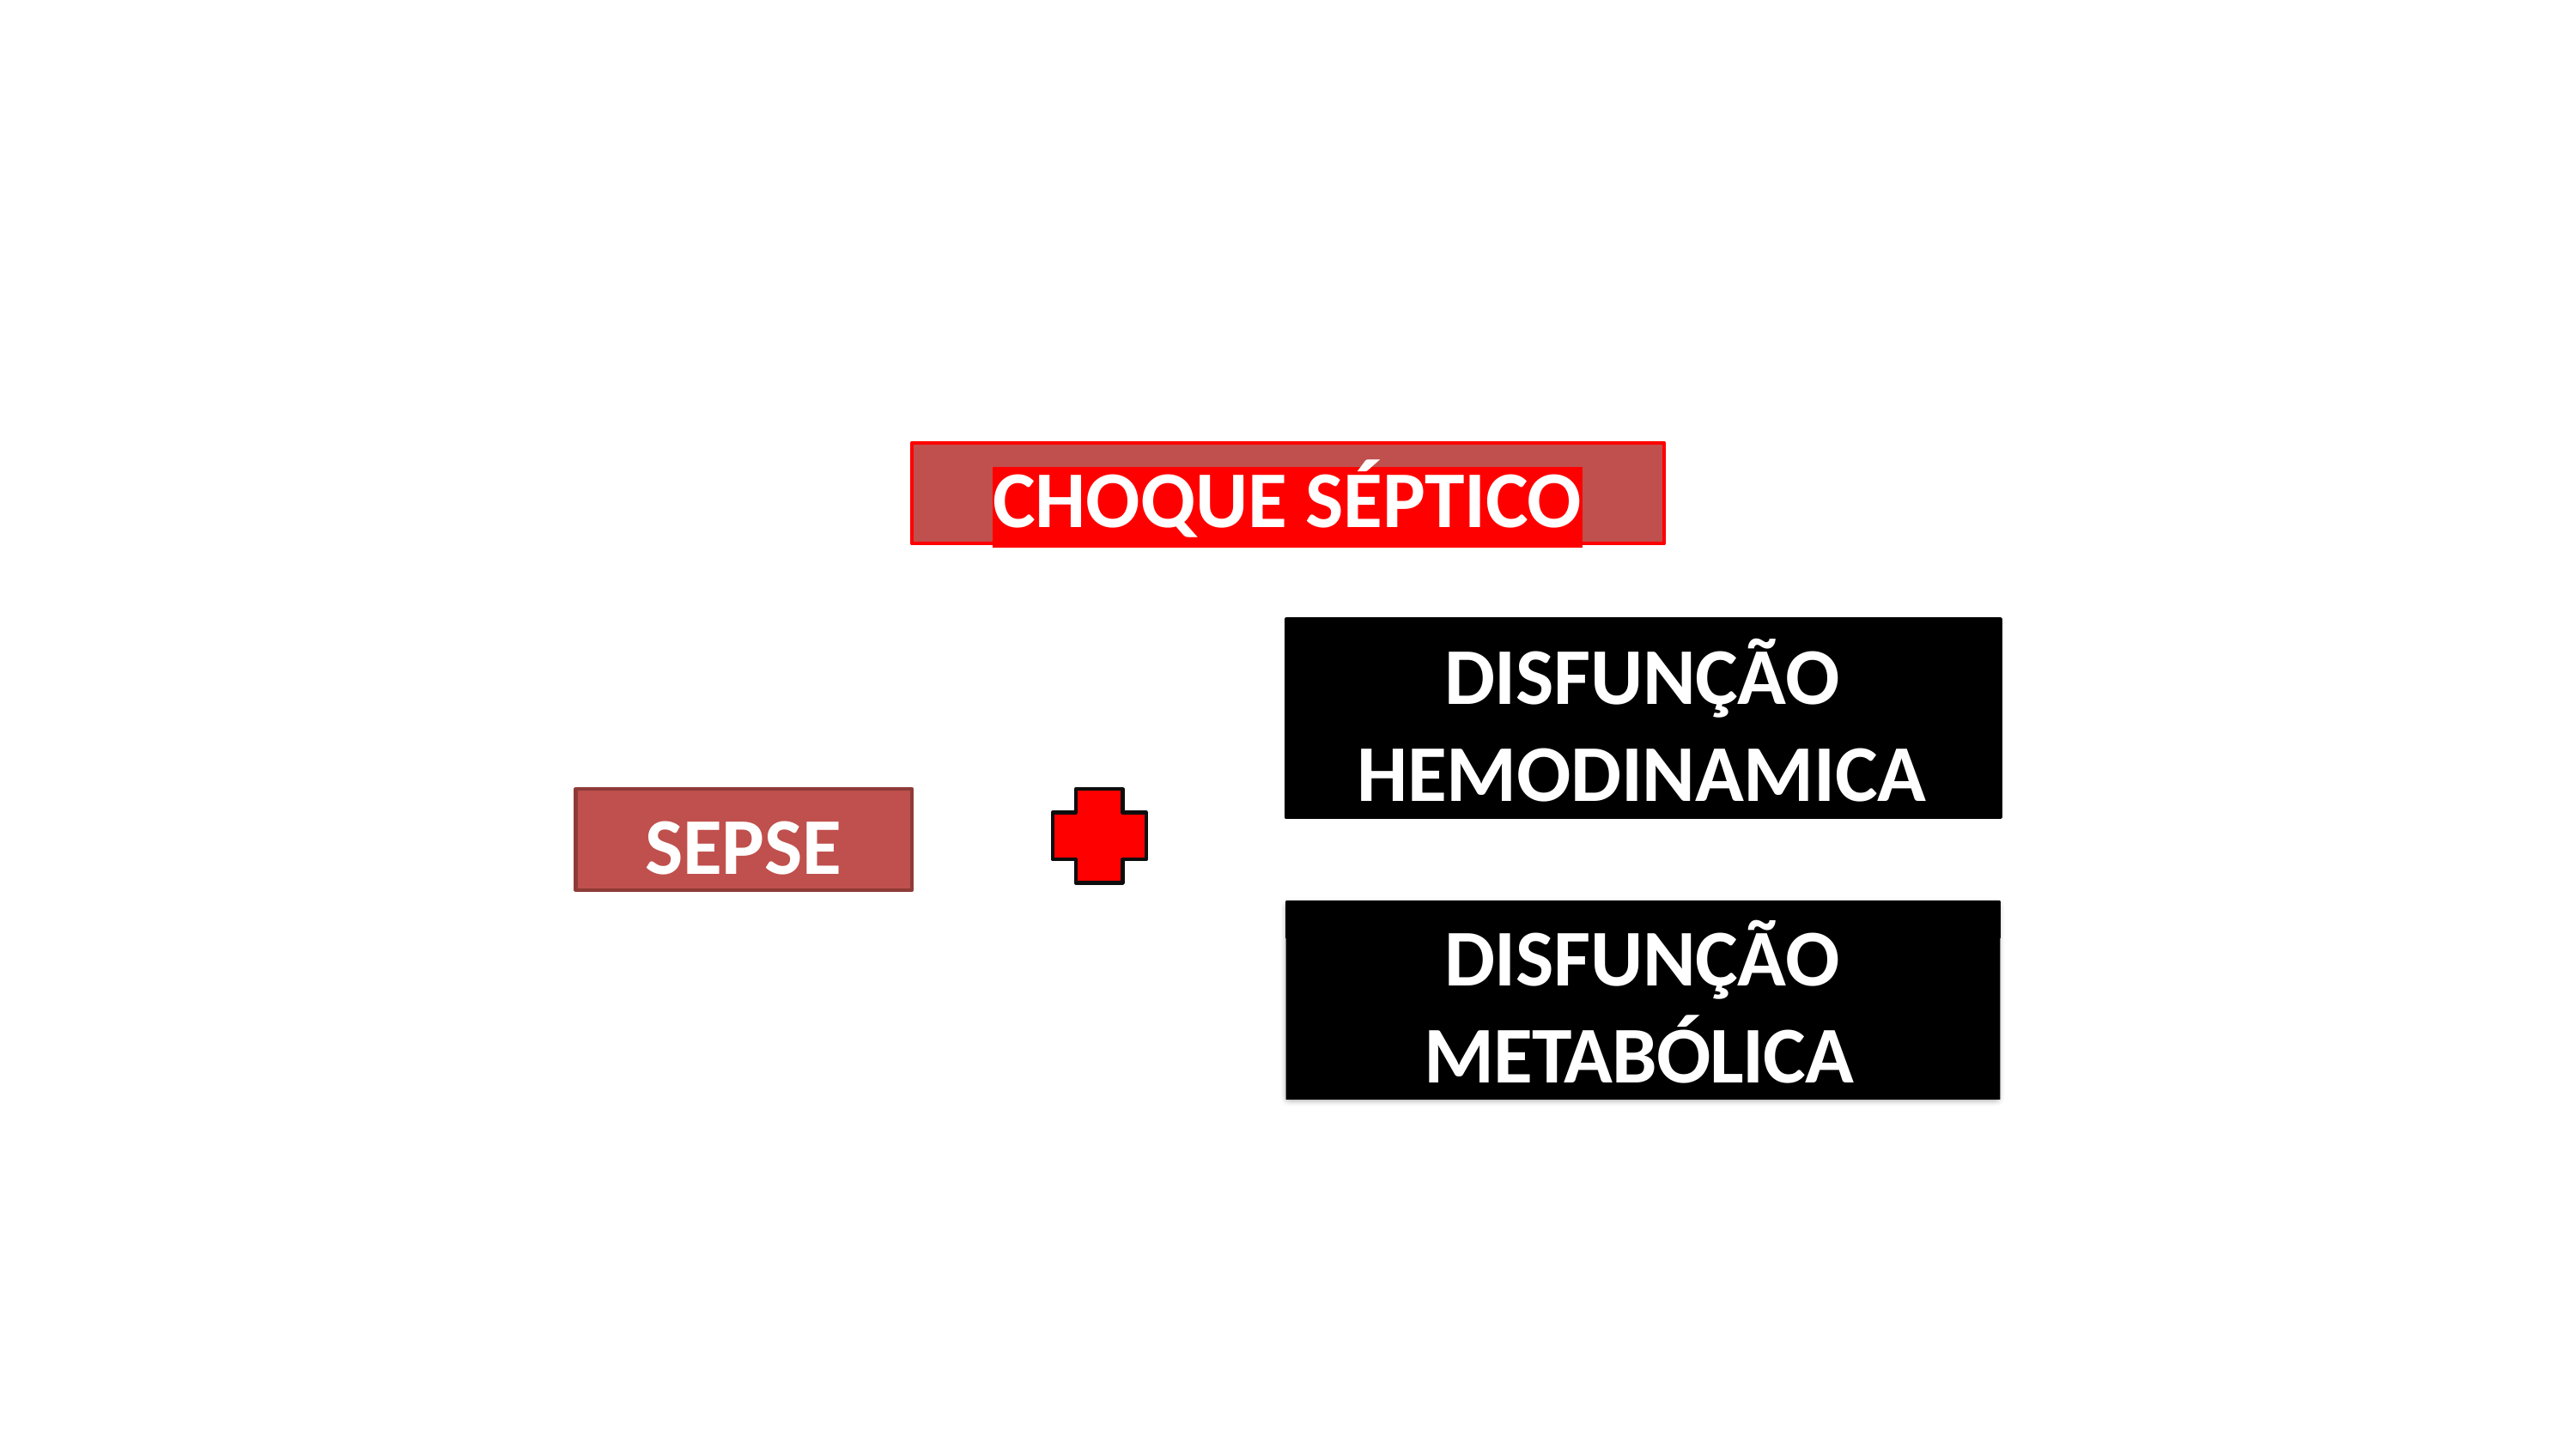

CHOQUE SÉPTICO
DISFUNÇÃO HEMODINAMICA

SEPSE
DISFUNÇÃO METABÓLICA